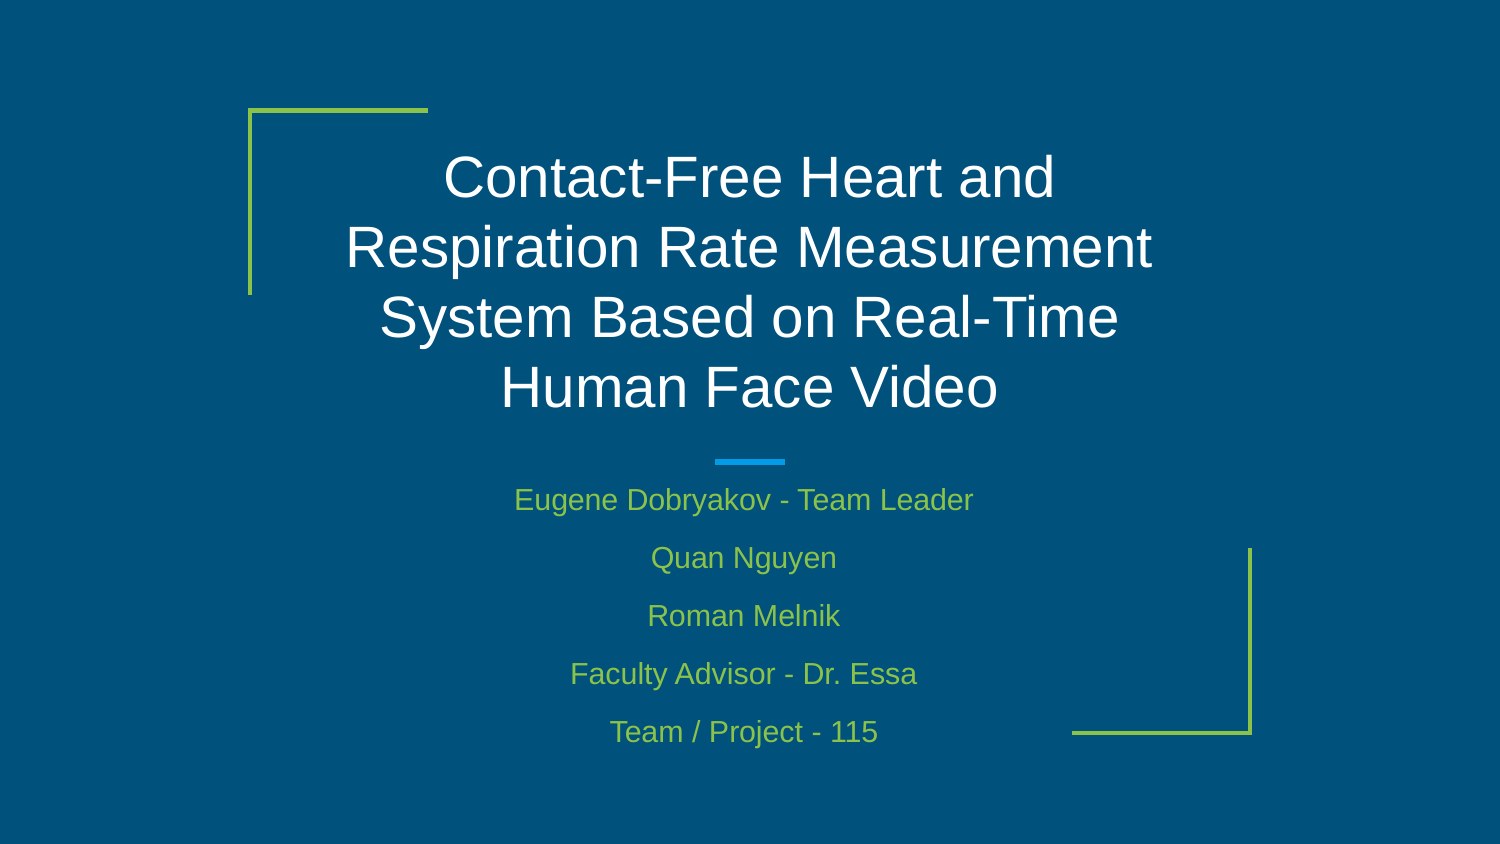

# Contact-Free Heart and Respiration Rate Measurement
System Based on Real-Time Human Face Video
Eugene Dobryakov - Team Leader

Quan Nguyen

Roman Melnik

Faculty Advisor - Dr. Essa

Team / Project - 115